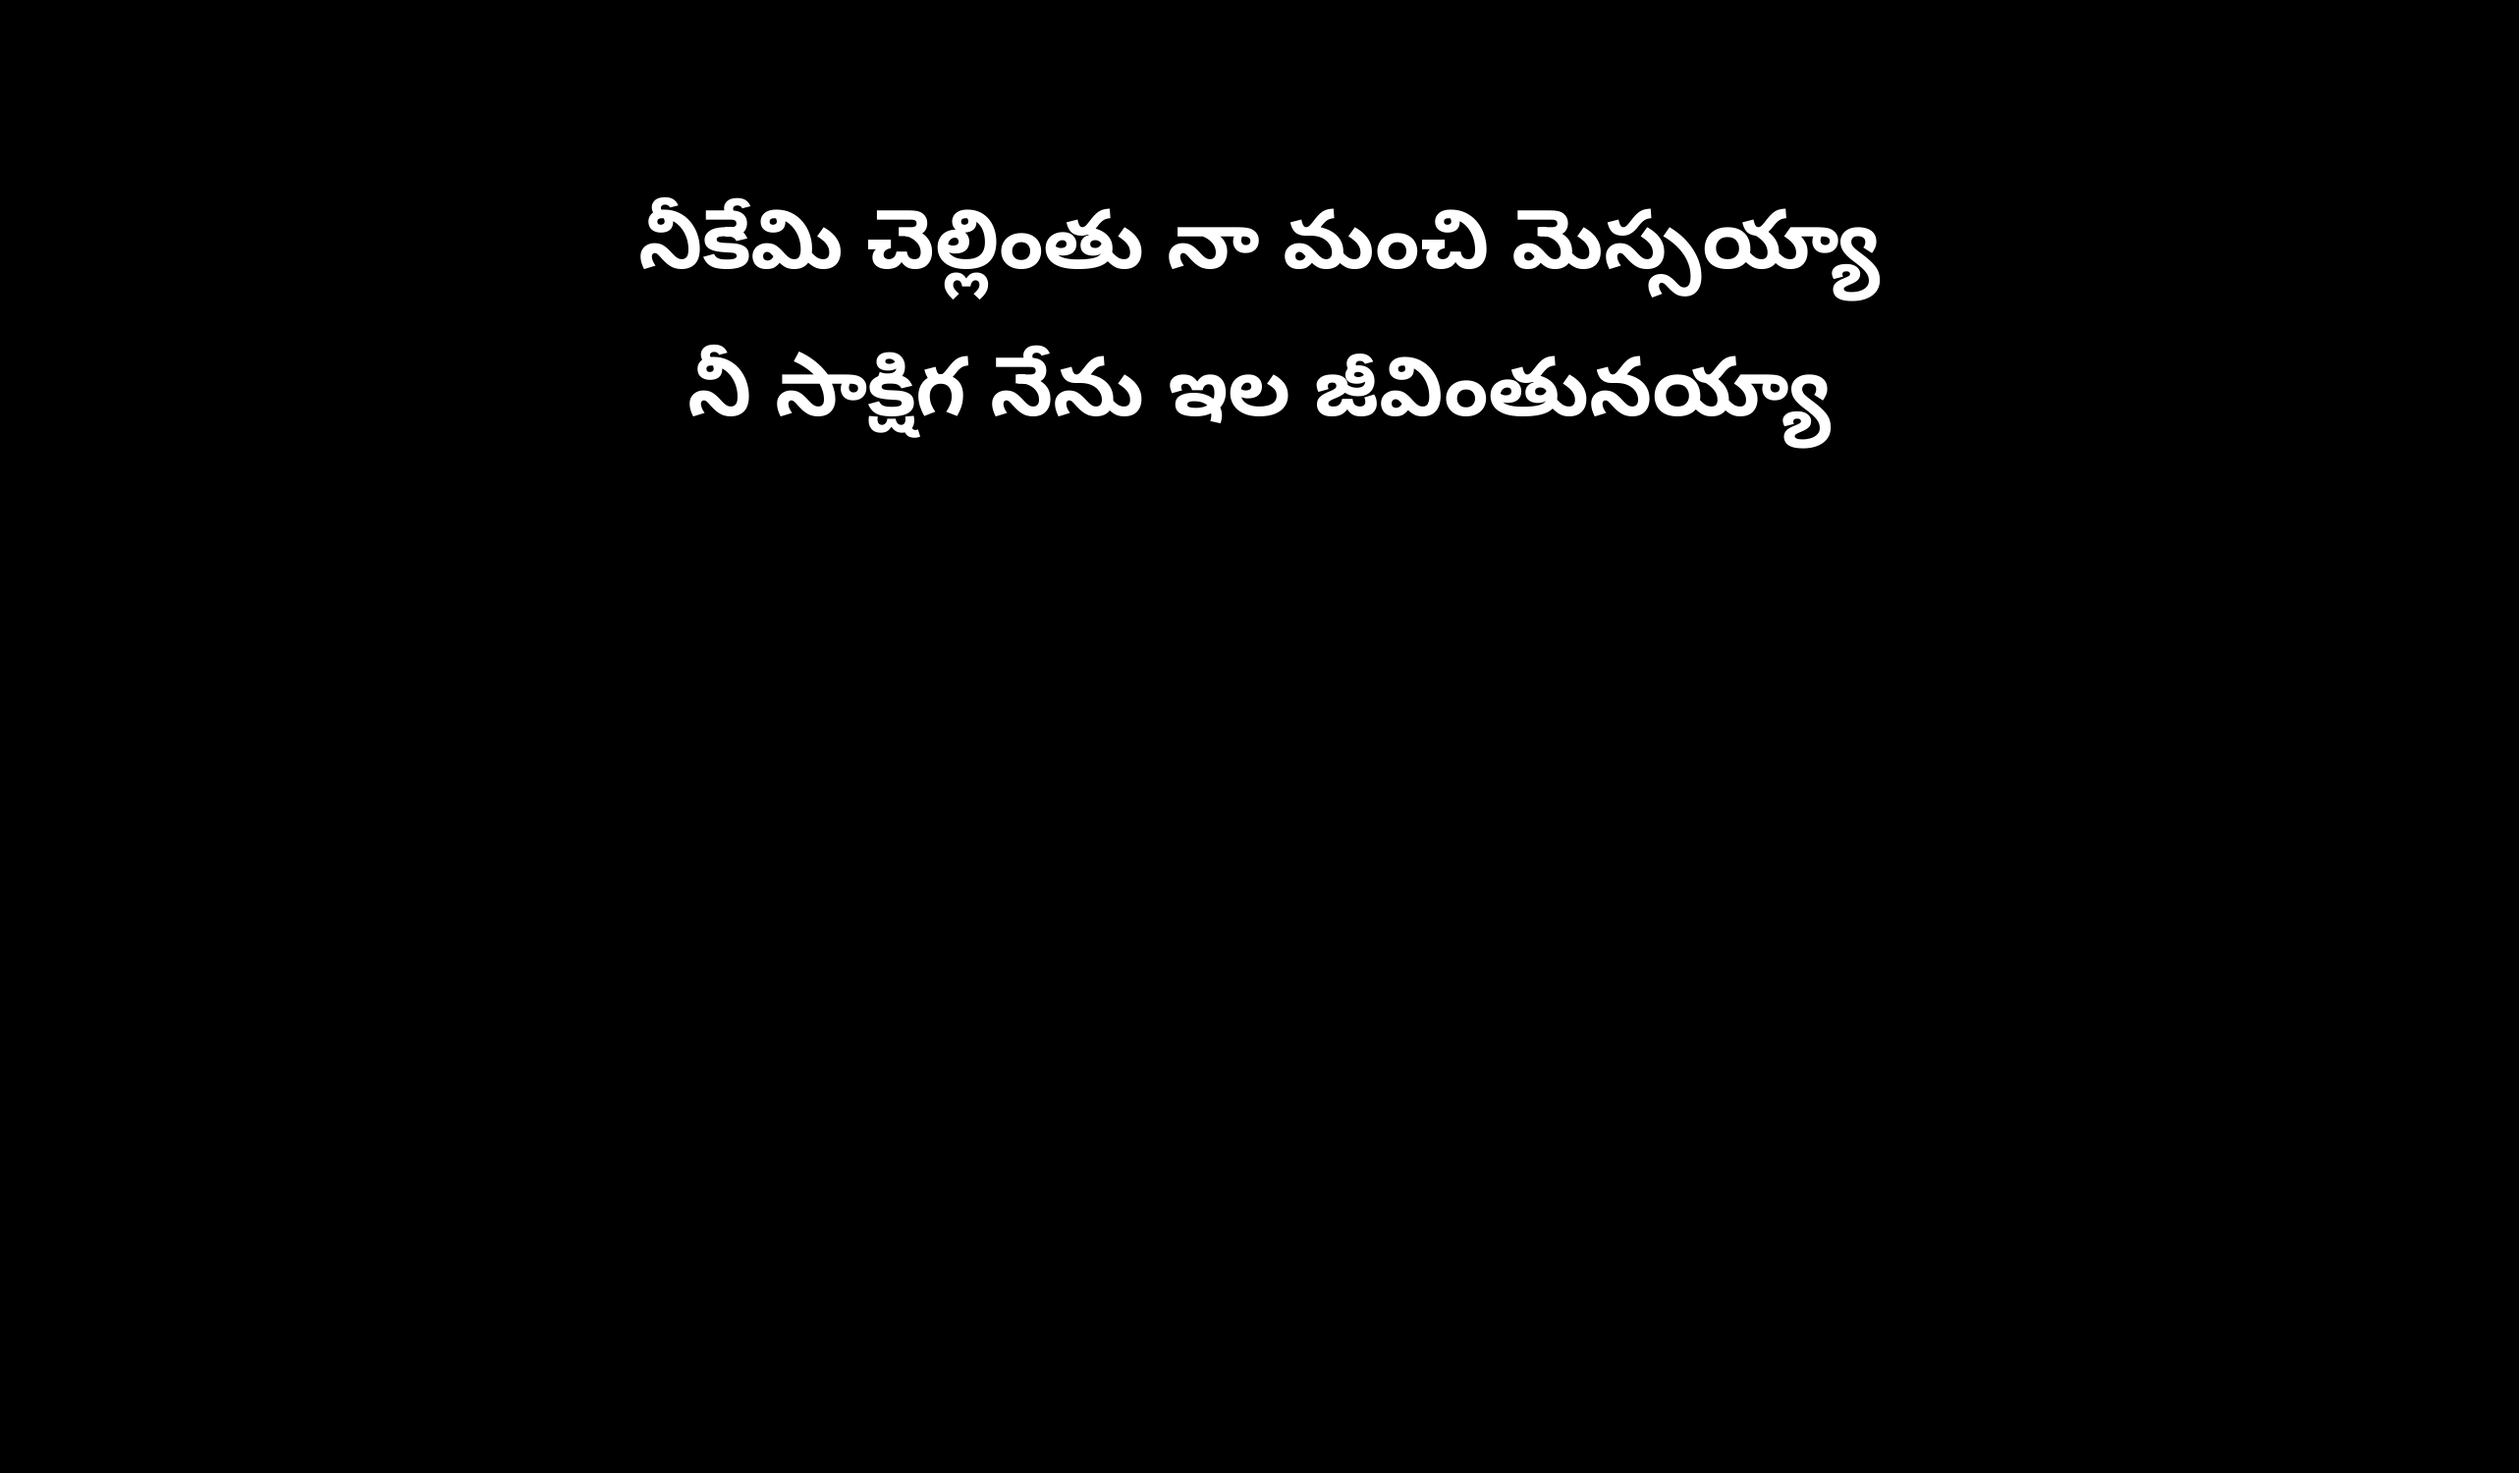

నీకేమి చెల్లింతు నా మంచి మెస్సయ్యా
నీ సాక్షిగ నేను ఇల జీవింతునయ్యా